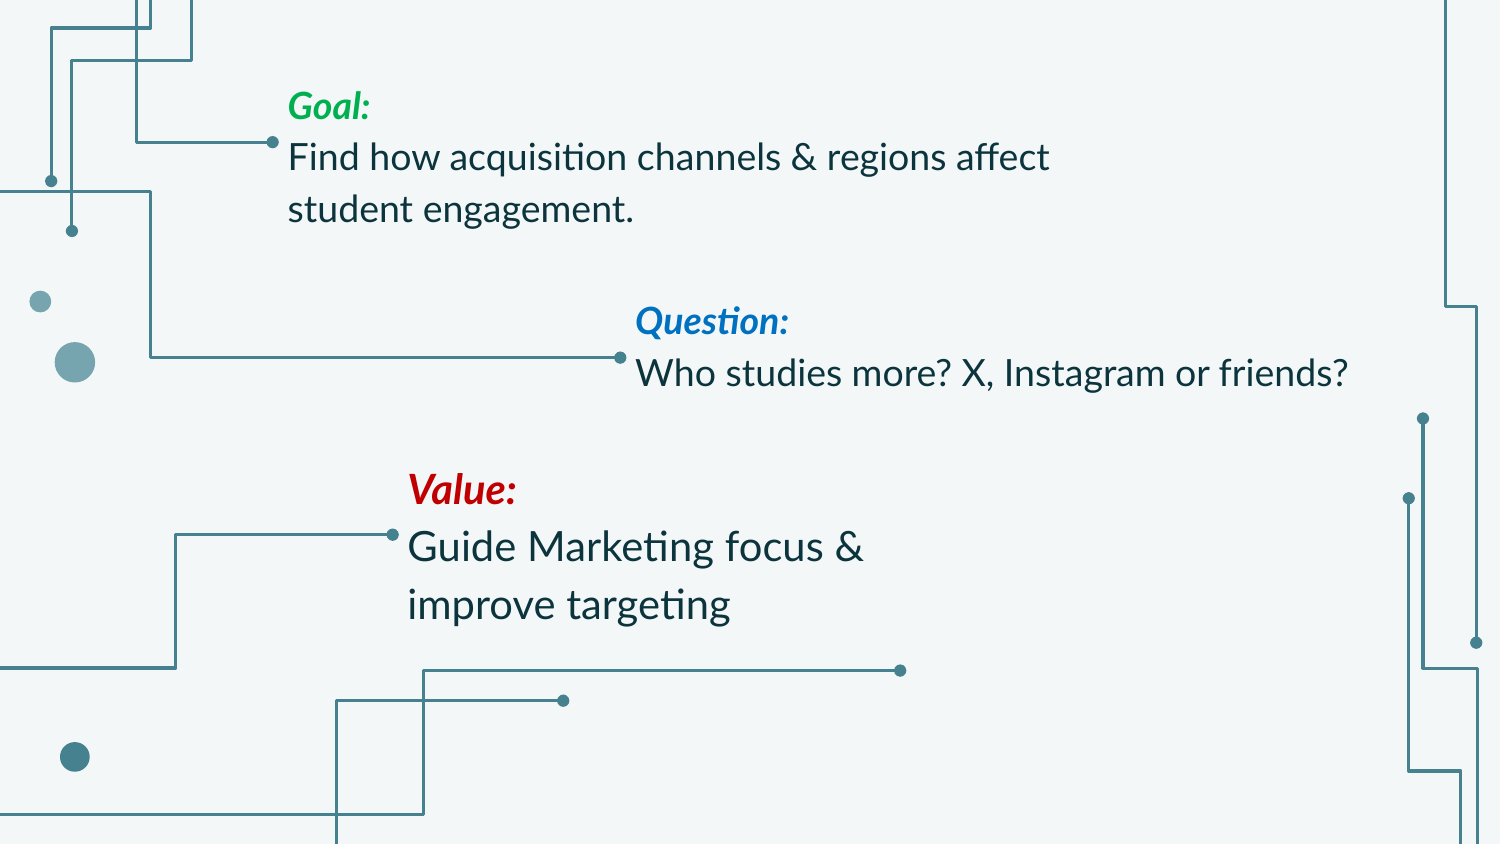

Goal:
Find how acquisition channels & regions affect student engagement.
Question:
Who studies more? X, Instagram or friends?
Value:
Guide Marketing focus & improve targeting